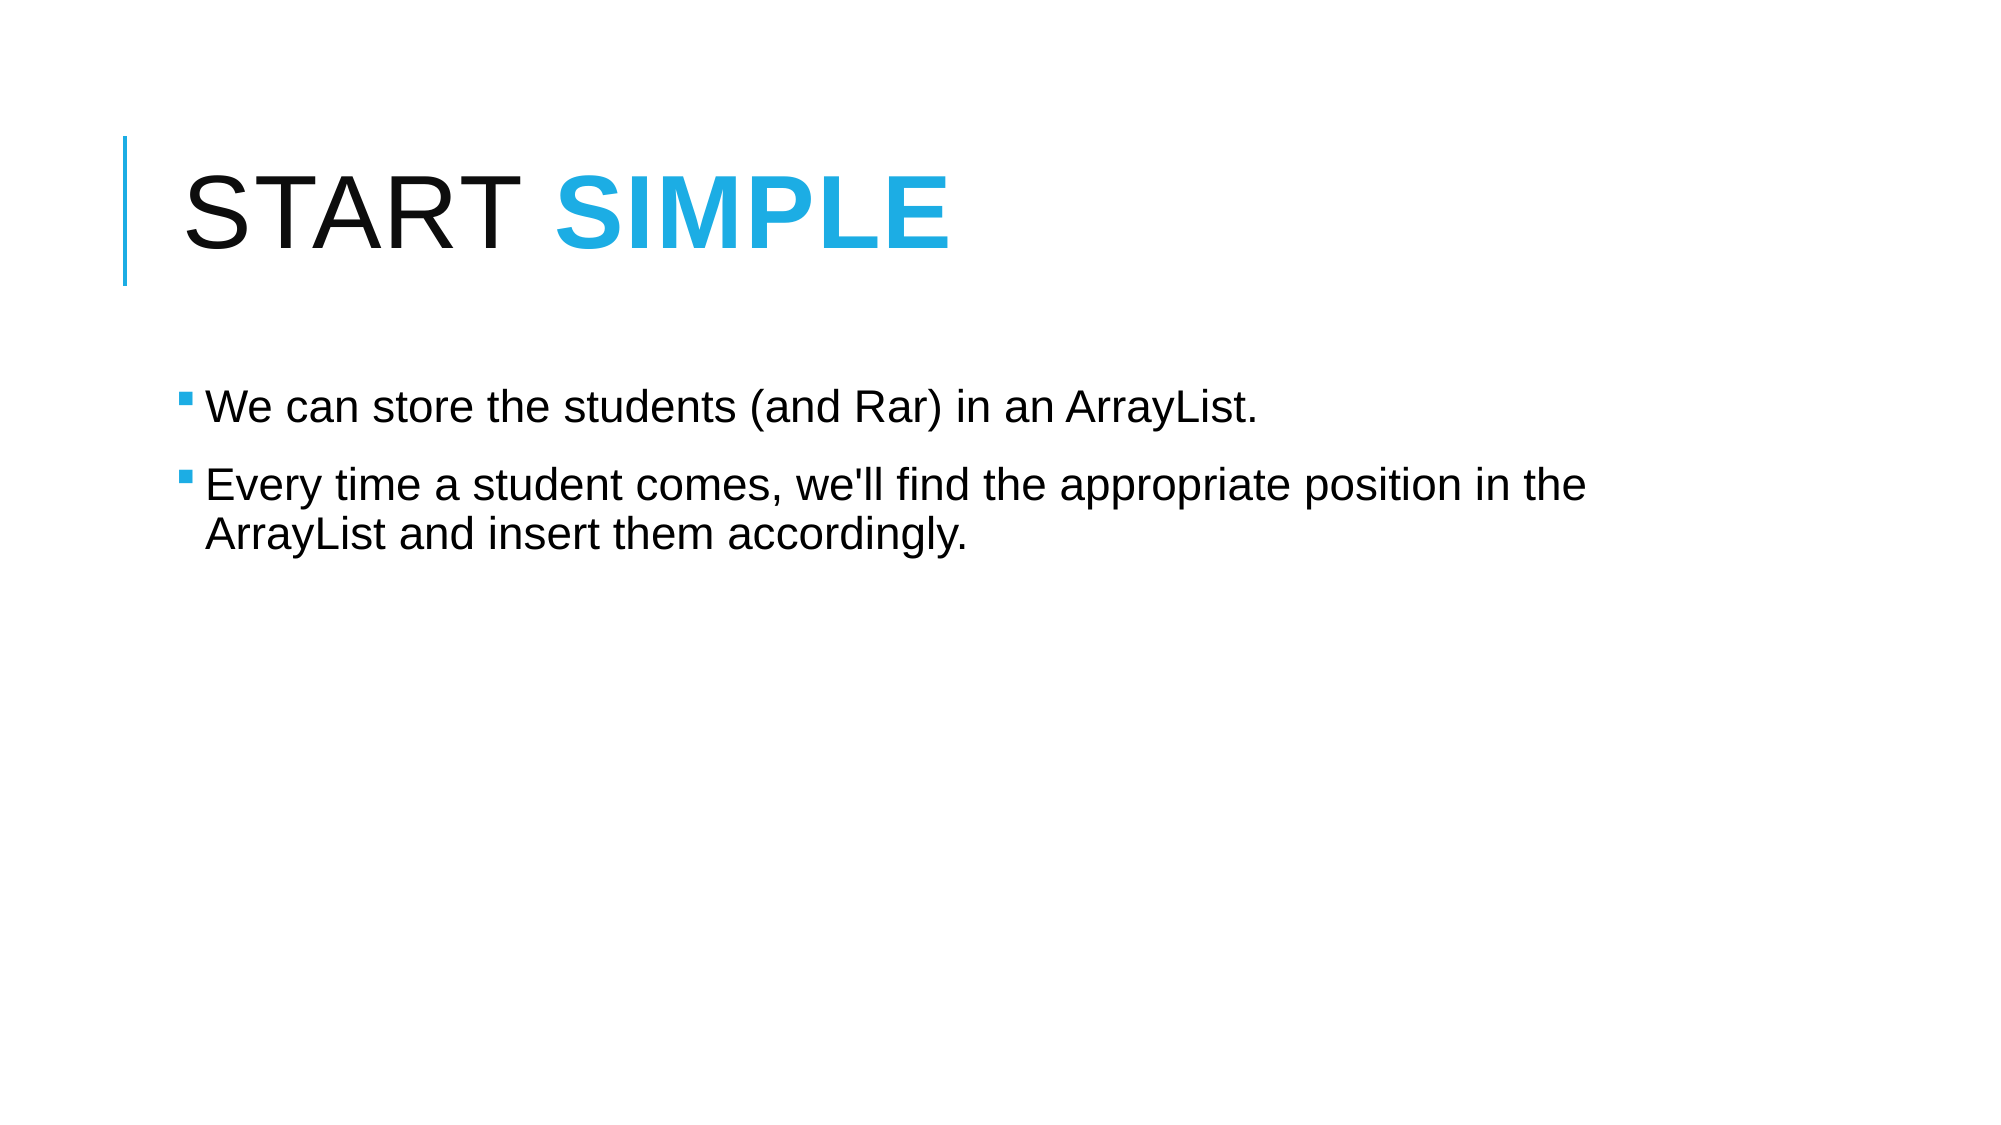

# Start simple
We can store the students (and Rar) in an ArrayList.
Every time a student comes, we'll find the appropriate position in the ArrayList and insert them accordingly.